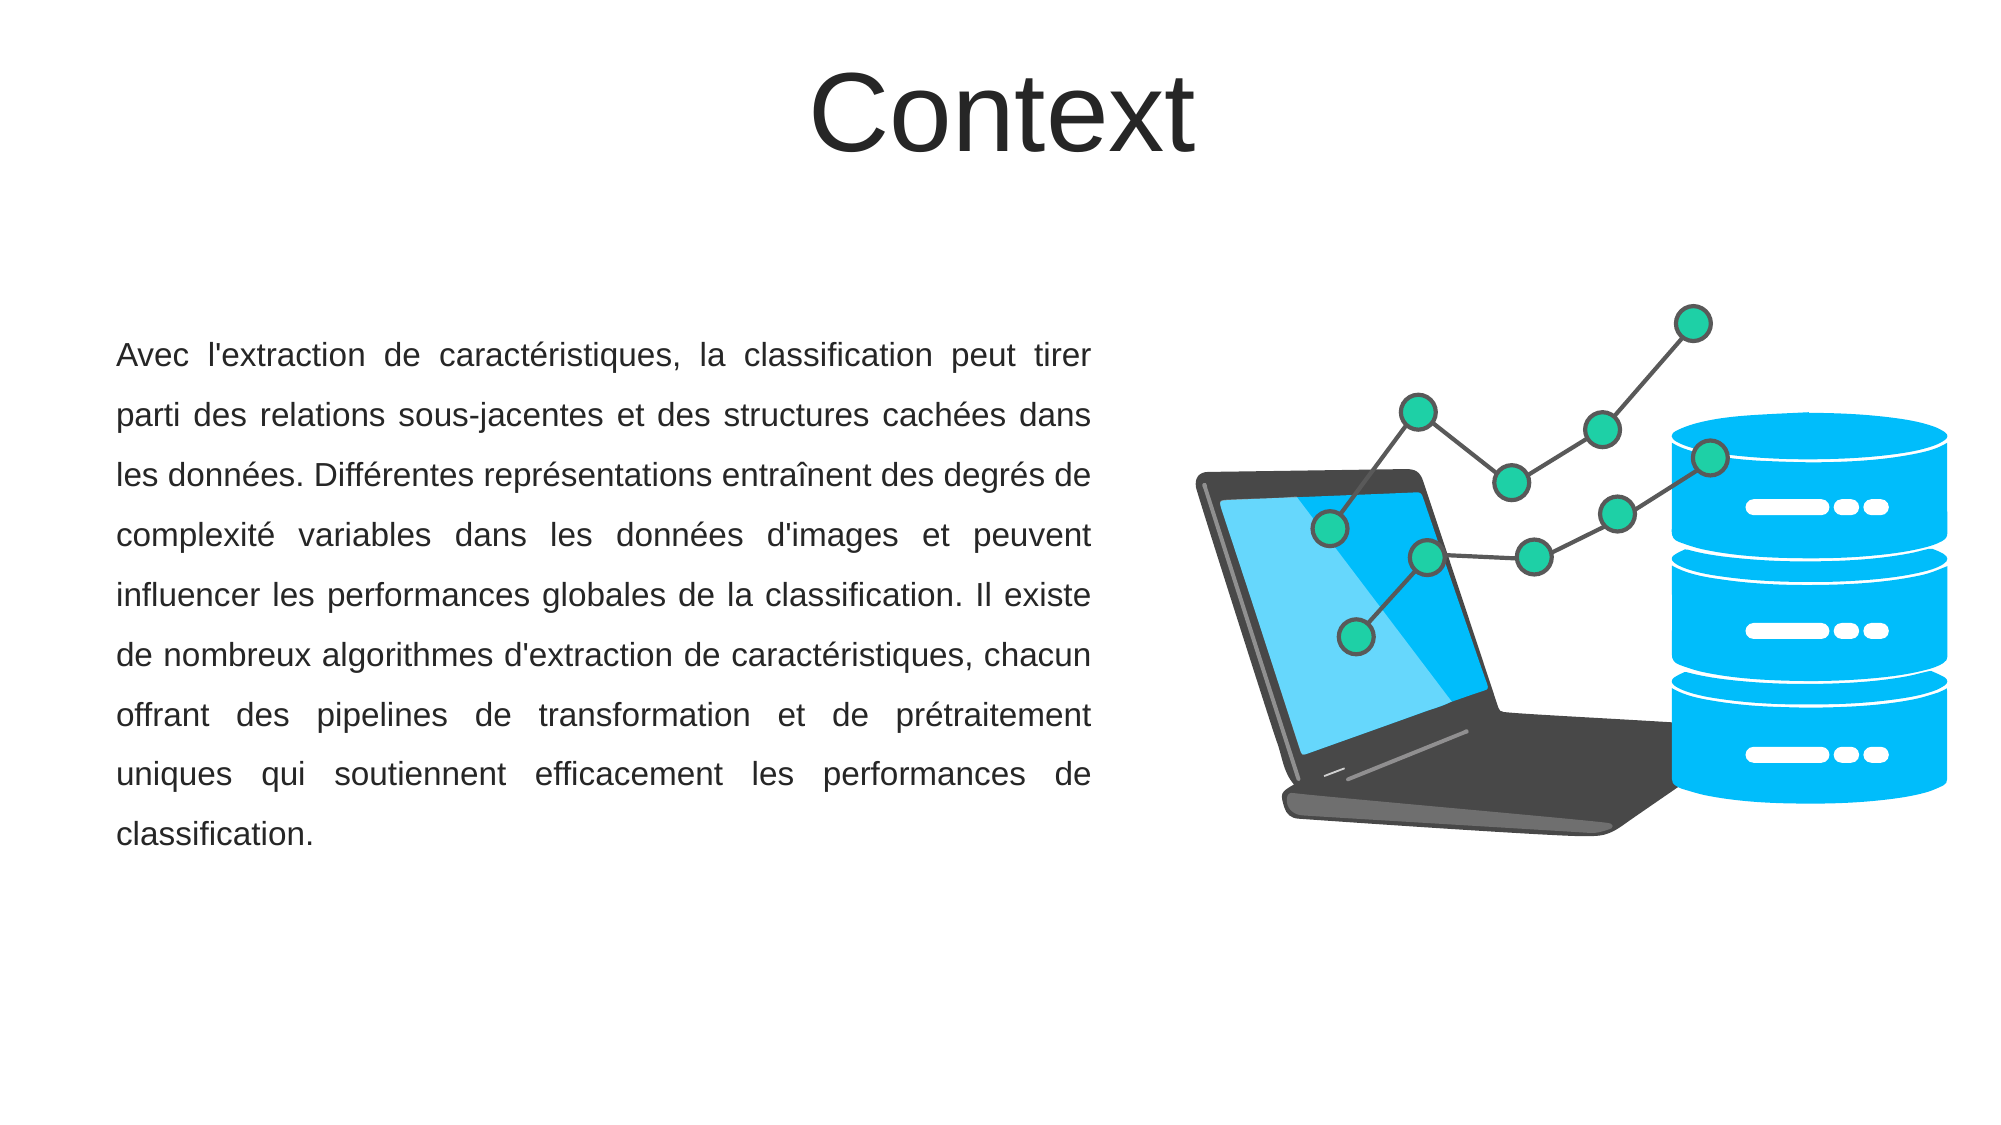

Context
Avec l'extraction de caractéristiques, la classification peut tirer parti des relations sous-jacentes et des structures cachées dans les données. Différentes représentations entraînent des degrés de complexité variables dans les données d'images et peuvent influencer les performances globales de la classification. Il existe de nombreux algorithmes d'extraction de caractéristiques, chacun offrant des pipelines de transformation et de prétraitement uniques qui soutiennent efficacement les performances de classification.